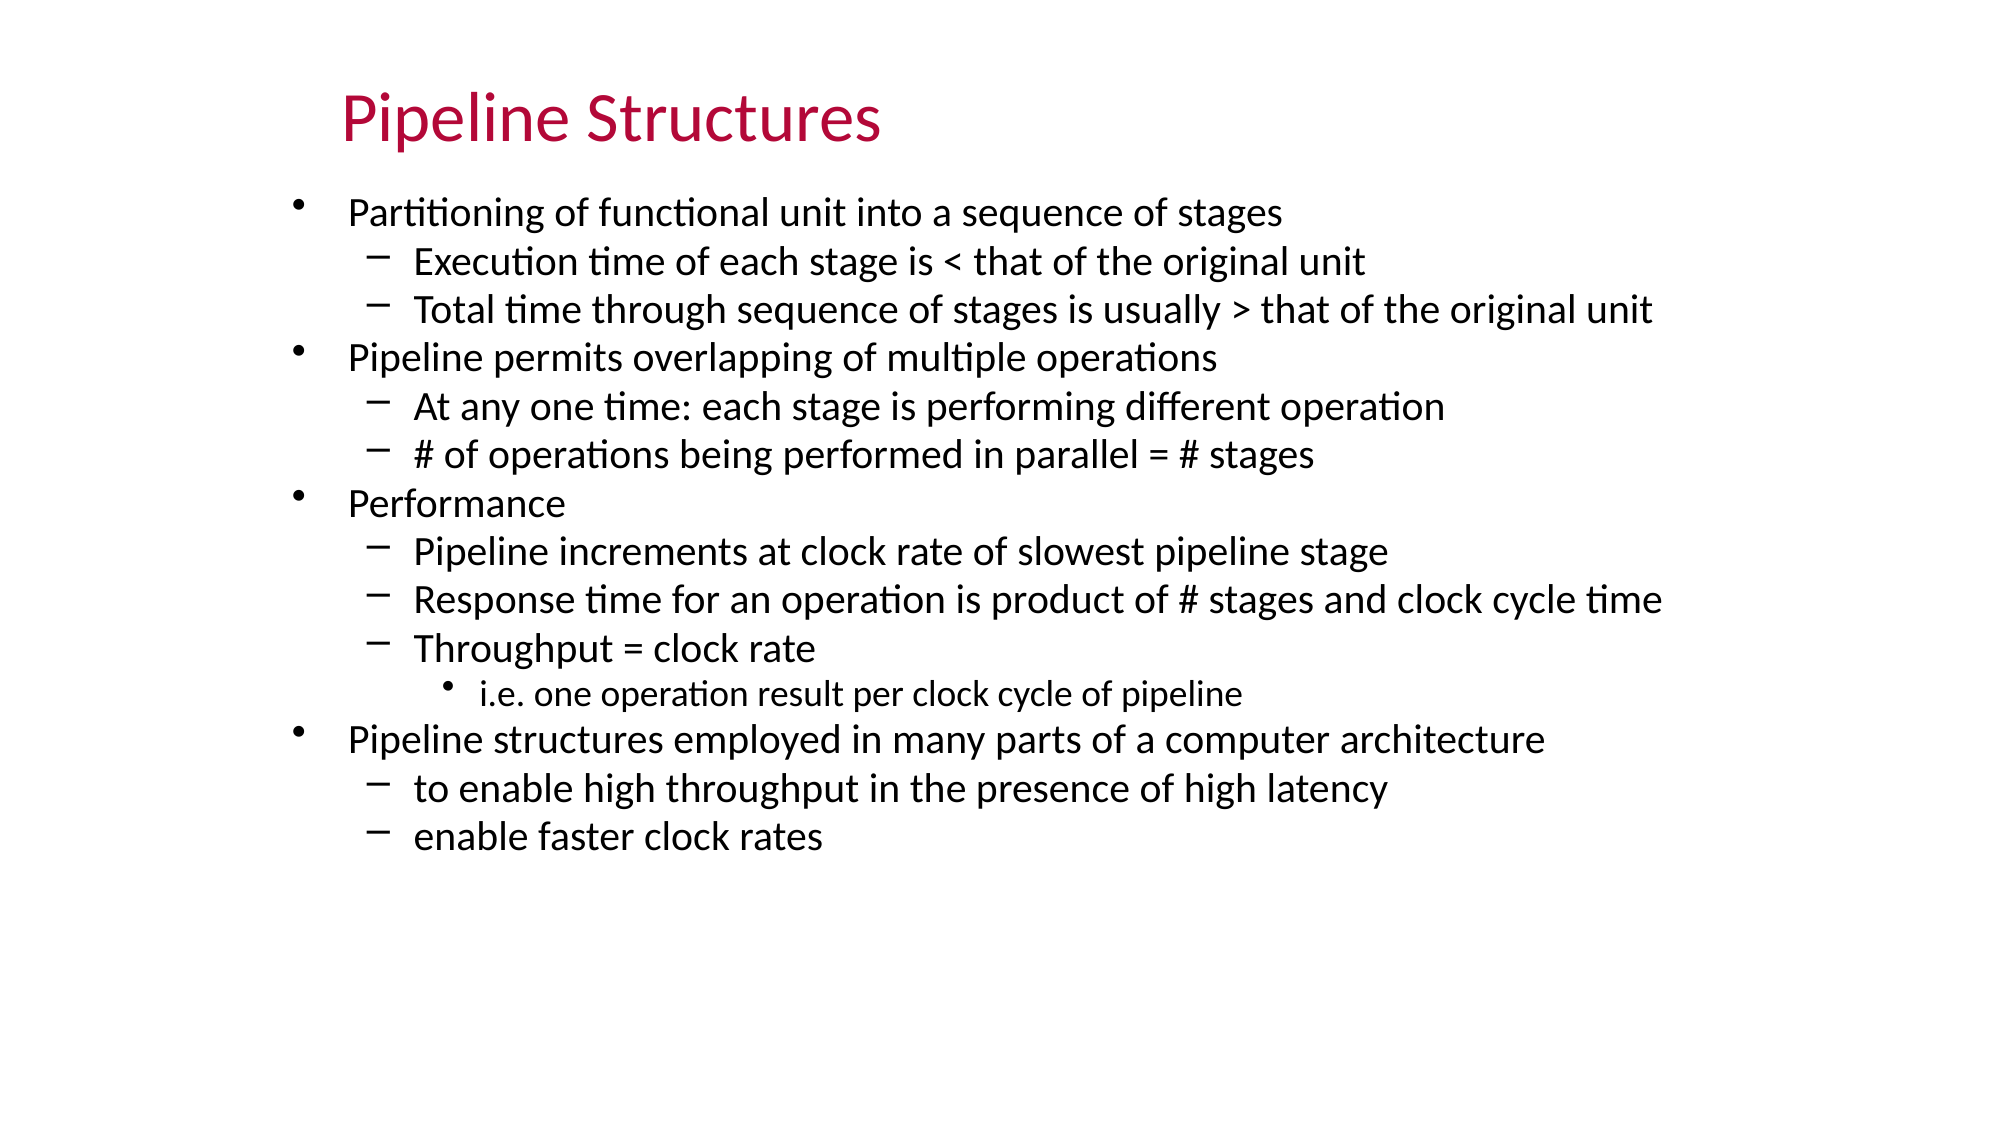

Pipeline Structures
Partitioning of functional unit into a sequence of stages
Execution time of each stage is < that of the original unit
Total time through sequence of stages is usually > that of the original unit
Pipeline permits overlapping of multiple operations
At any one time: each stage is performing different operation
# of operations being performed in parallel = # stages
Performance
Pipeline increments at clock rate of slowest pipeline stage
Response time for an operation is product of # stages and clock cycle time
Throughput = clock rate
i.e. one operation result per clock cycle of pipeline
Pipeline structures employed in many parts of a computer architecture
to enable high throughput in the presence of high latency
enable faster clock rates